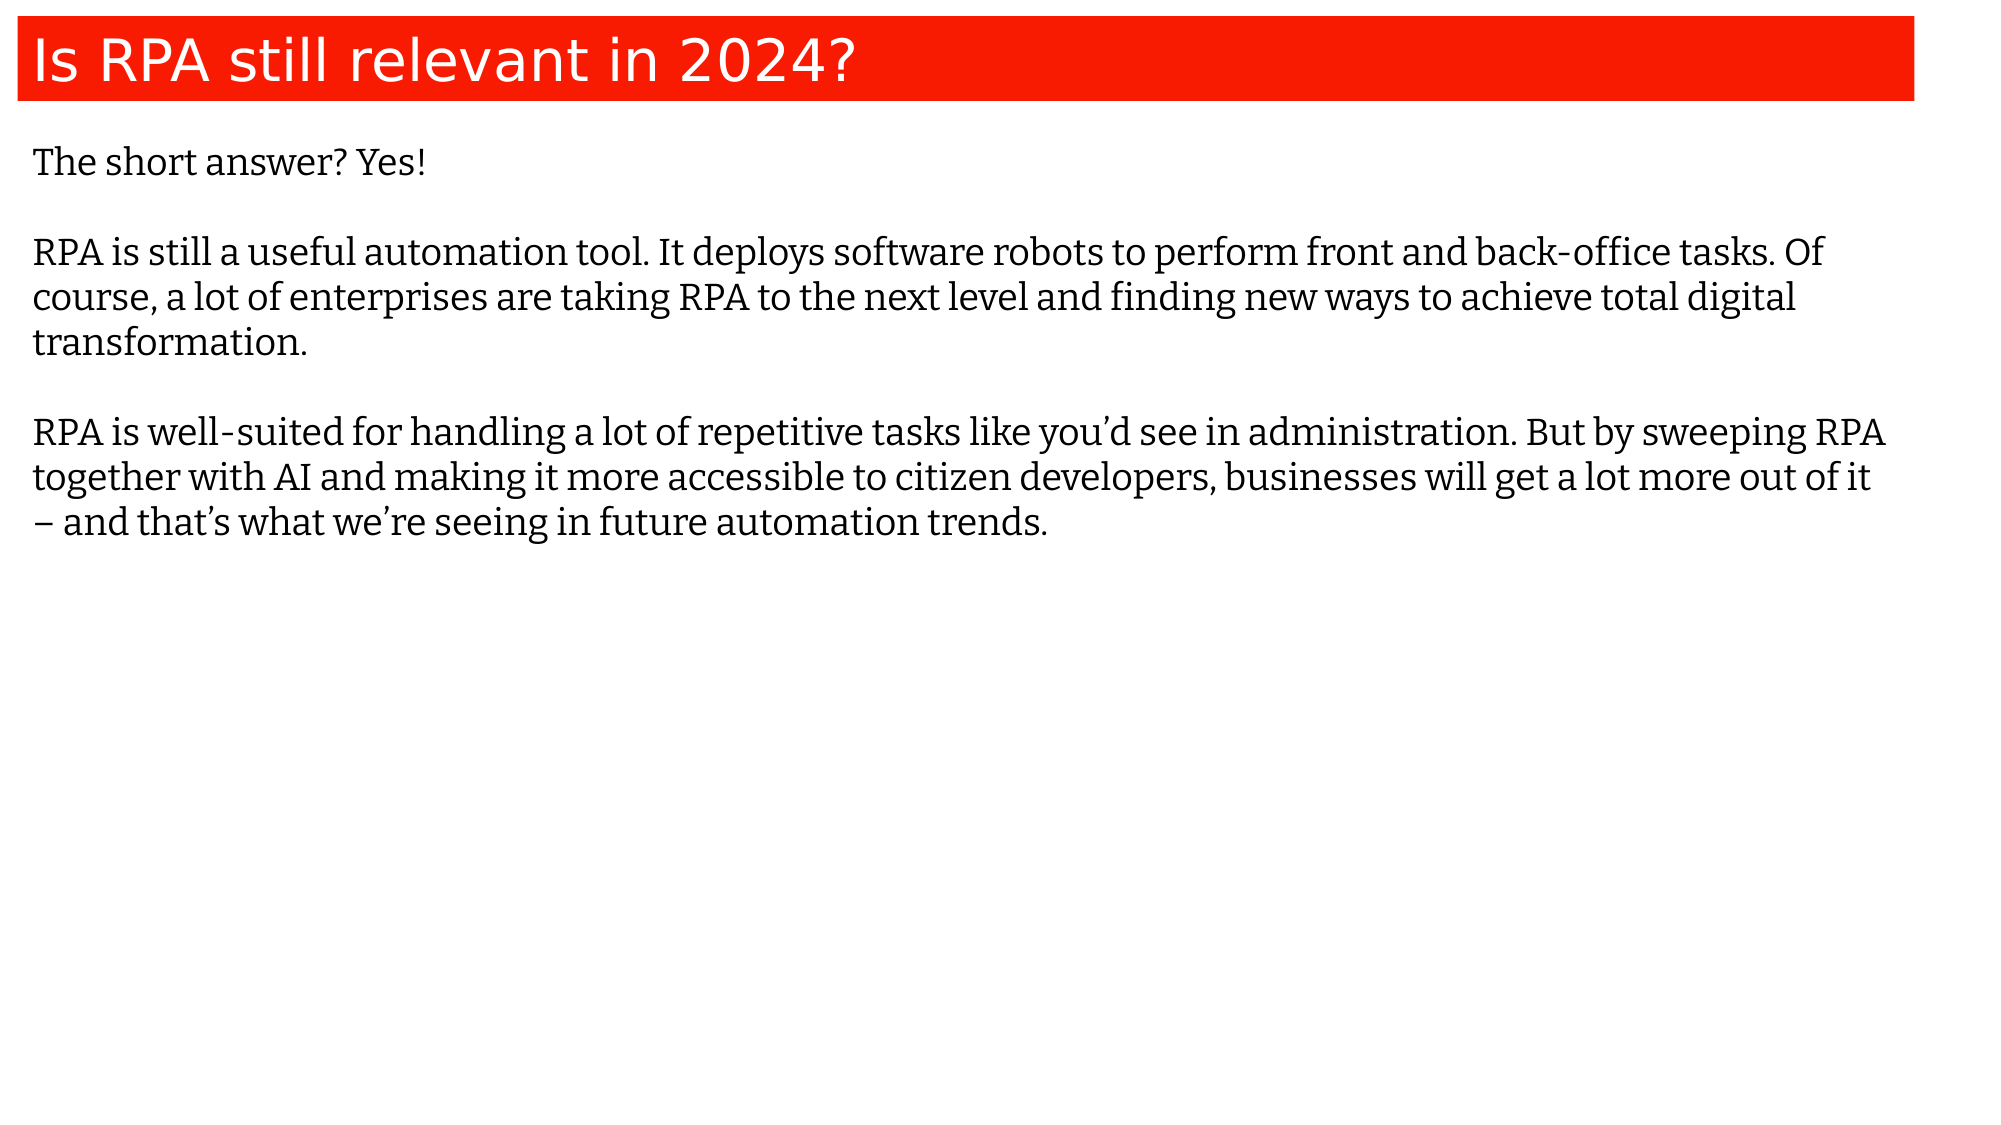

Is RPA still relevant in 2024?
The short answer? Yes!

RPA is still a useful automation tool. It deploys software robots to perform front and back-office tasks. Of course, a lot of enterprises are taking RPA to the next level and finding new ways to achieve total digital transformation.

RPA is well-suited for handling a lot of repetitive tasks like you’d see in administration. But by sweeping RPA together with AI and making it more accessible to citizen developers, businesses will get a lot more out of it – and that’s what we’re seeing in future automation trends.